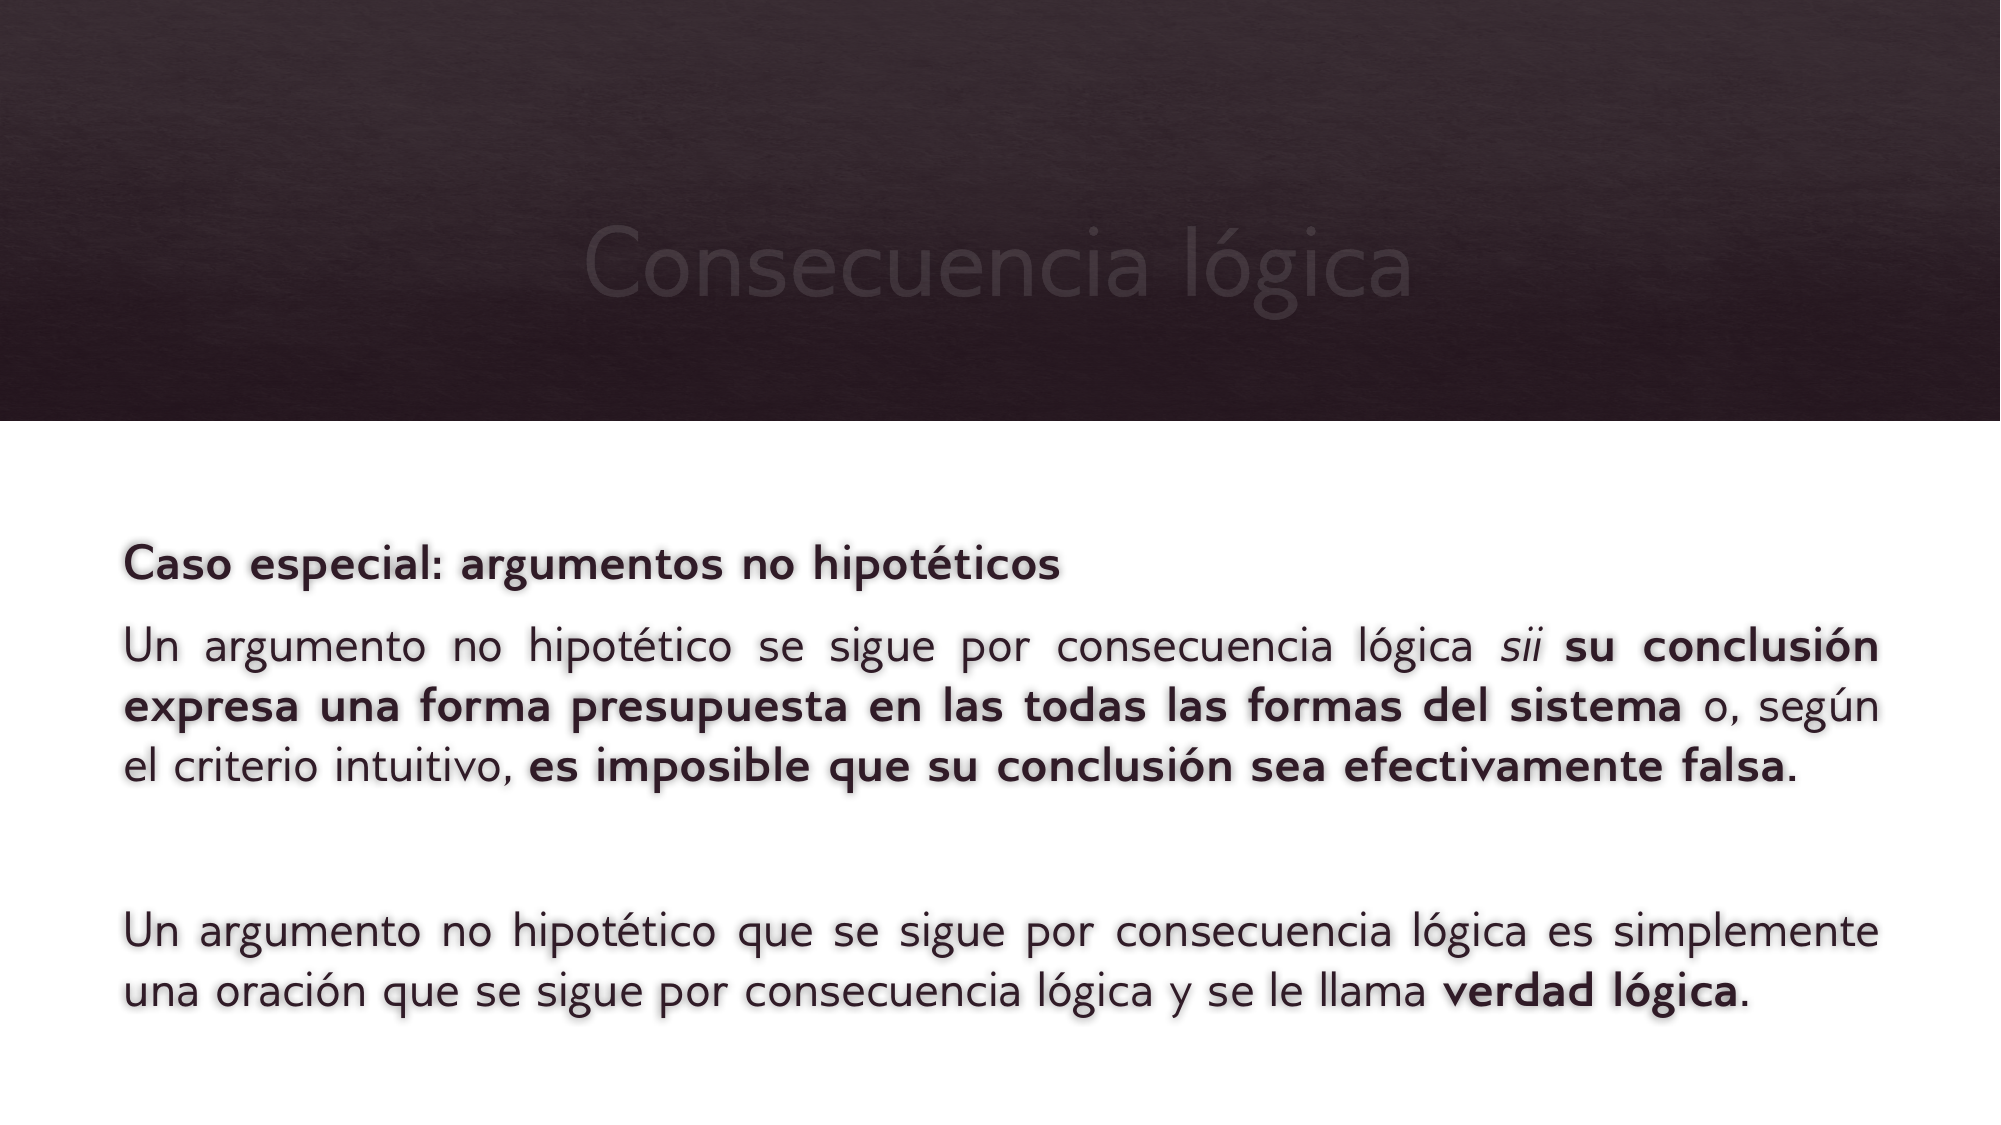

# Consecuencia lógica
Caso especial: argumentos no hipotéticos
Un argumento no hipotético se sigue por consecuencia lógica sii su conclusión expresa una forma presupuesta en las todas las formas del sistema o, según el criterio intuitivo, es imposible que su conclusión sea efectivamente falsa.

Un argumento no hipotético que se sigue por consecuencia lógica es simplemente una oración que se sigue por consecuencia lógica y se le llama verdad lógica.